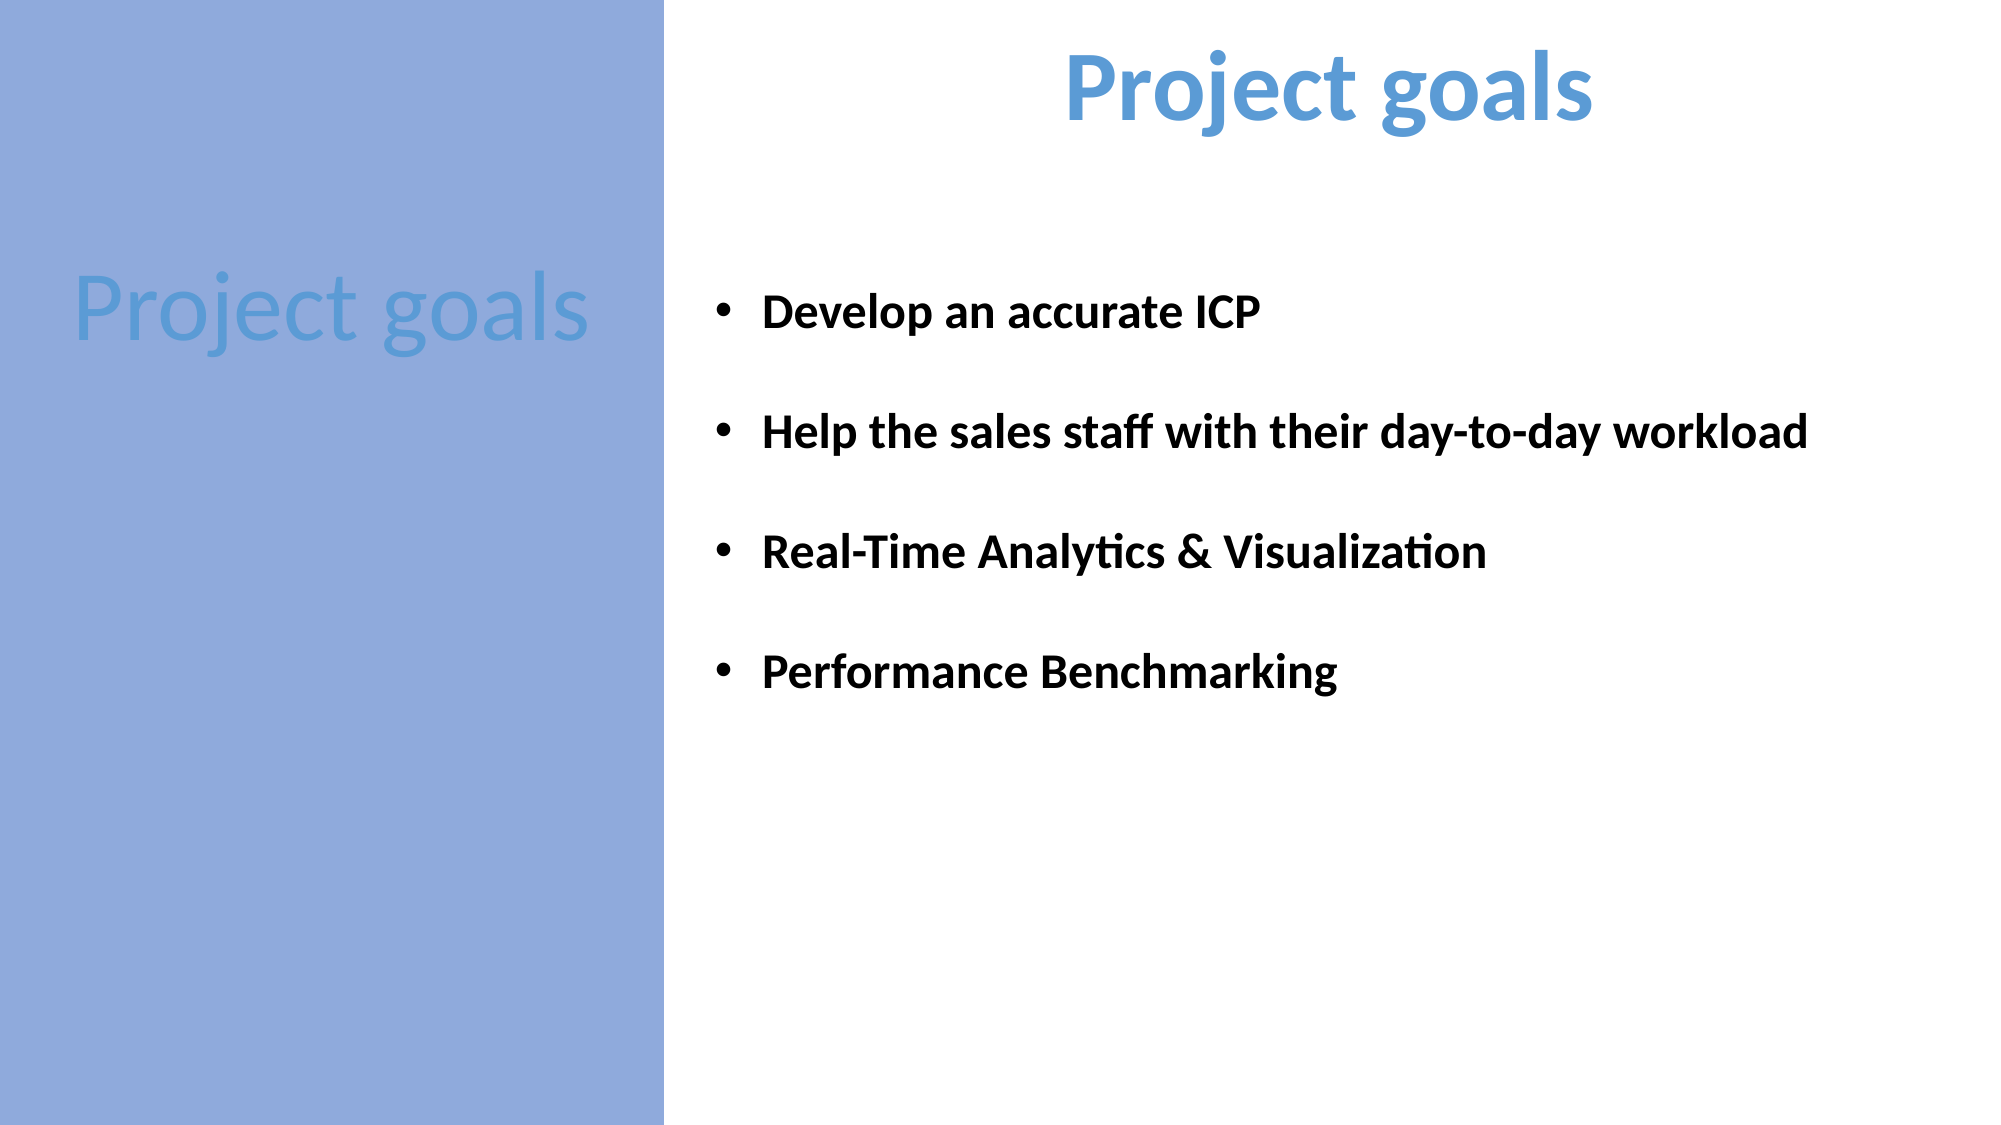

Project goals
# Project goals
Develop an accurate ICP

Help the sales staff with their day-to-day workload

Real-Time Analytics & Visualization

Performance Benchmarking